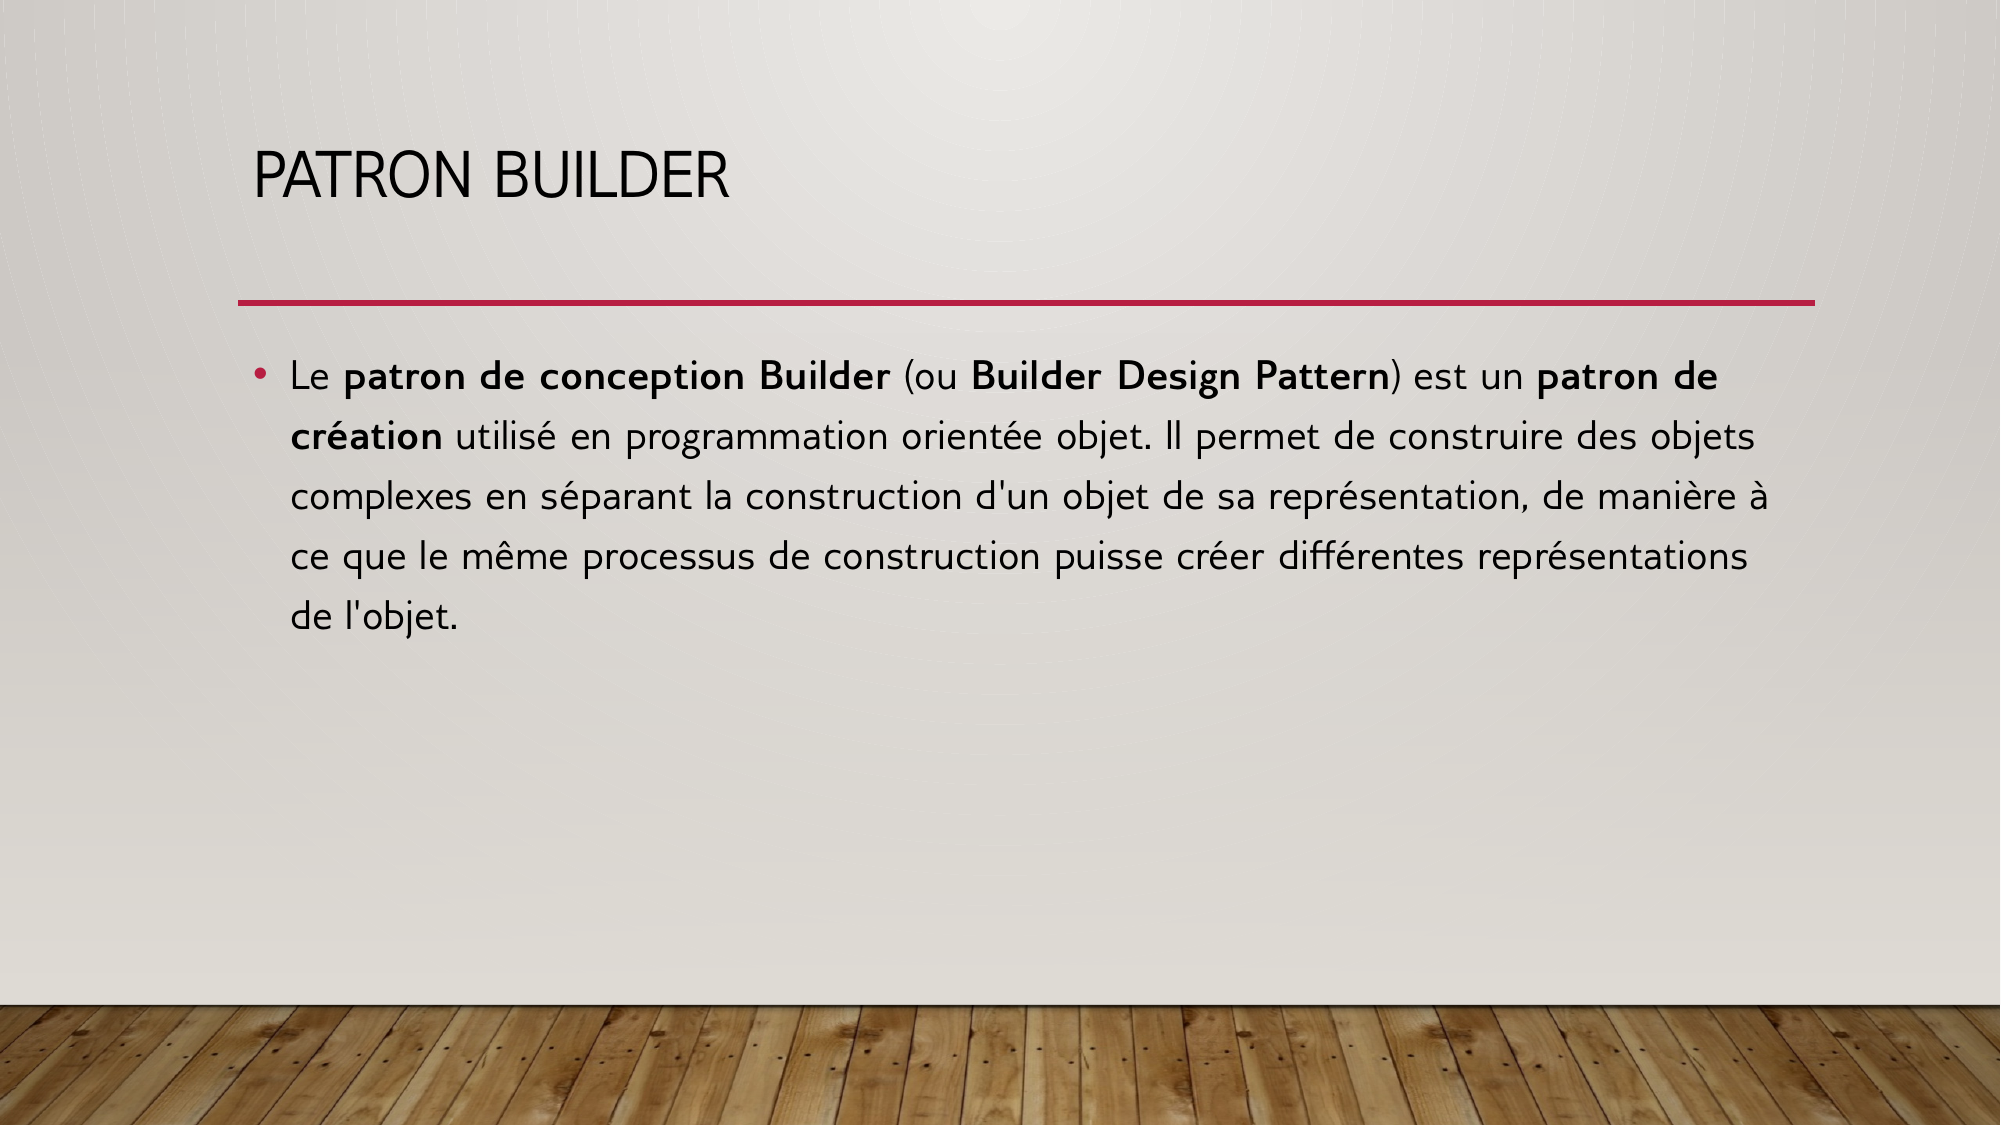

# Patron builder
Le patron de conception Builder (ou Builder Design Pattern) est un patron de création utilisé en programmation orientée objet. Il permet de construire des objets complexes en séparant la construction d'un objet de sa représentation, de manière à ce que le même processus de construction puisse créer différentes représentations de l'objet.